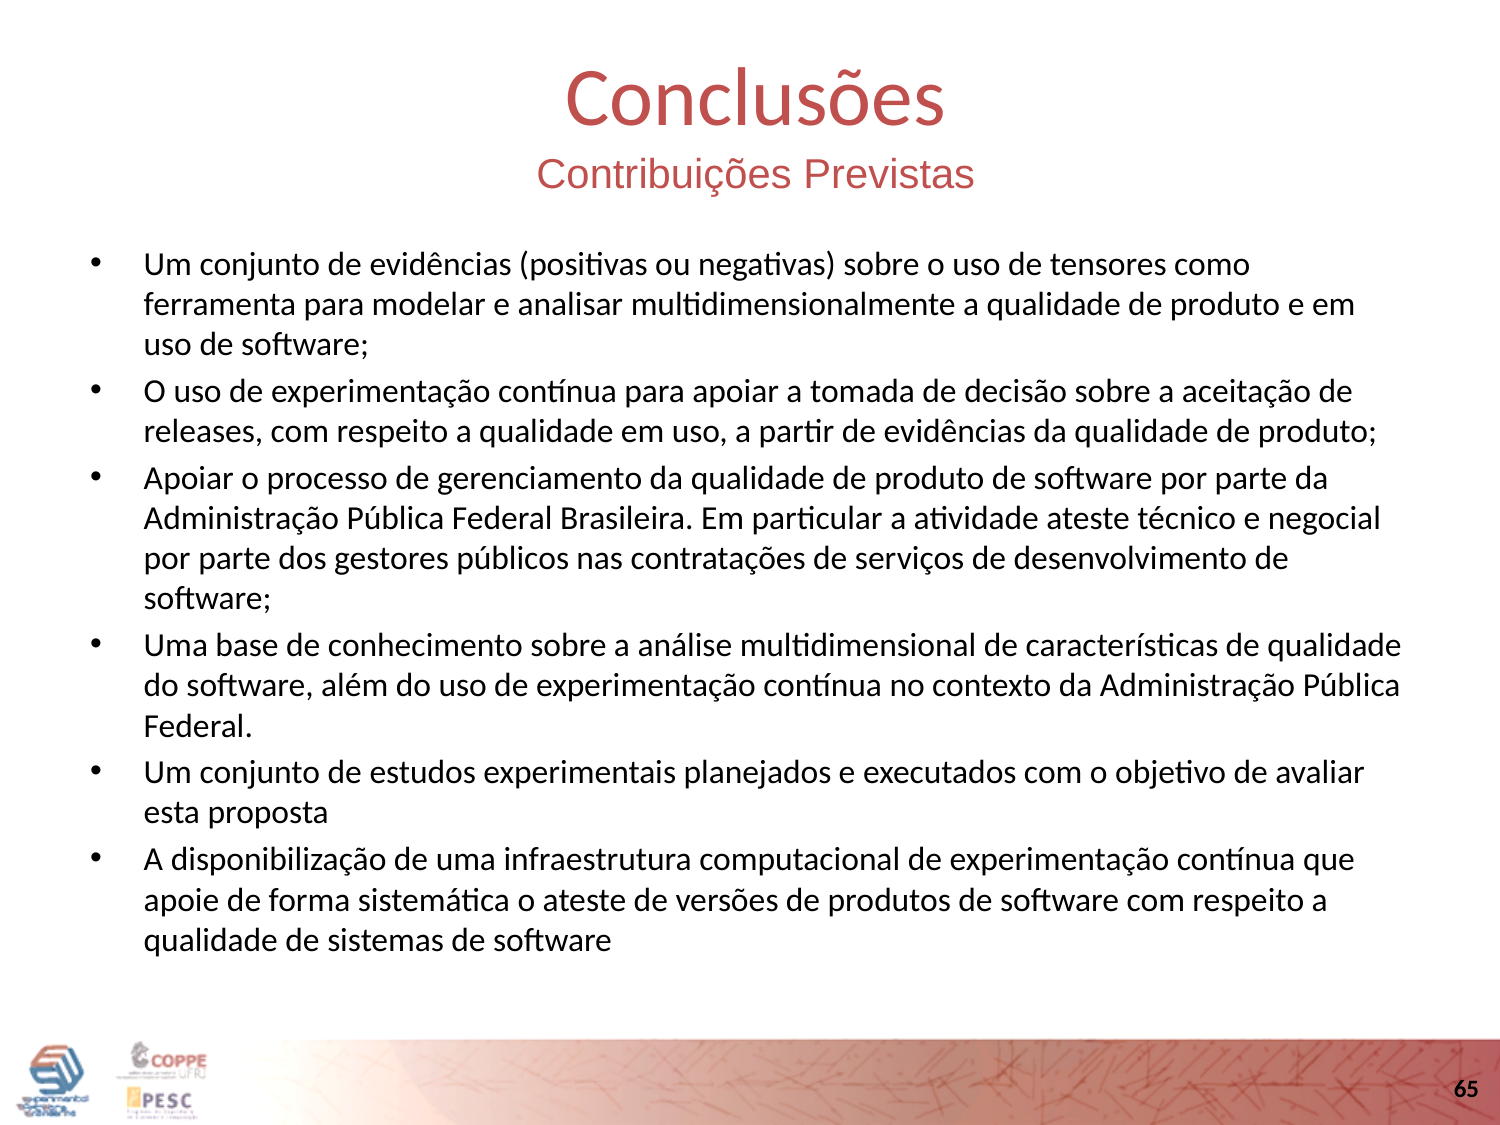

Conclusões

Contribuições Previstas
Um conjunto de evidências (positivas ou negativas) sobre o uso de tensores como ferramenta para modelar e analisar multidimensionalmente a qualidade de produto e em uso de software;
O uso de experimentação contínua para apoiar a tomada de decisão sobre a aceitação de releases, com respeito a qualidade em uso, a partir de evidências da qualidade de produto;
Apoiar o processo de gerenciamento da qualidade de produto de software por parte da Administração Pública Federal Brasileira. Em particular a atividade ateste técnico e negocial por parte dos gestores públicos nas contratações de serviços de desenvolvimento de software;
Uma base de conhecimento sobre a análise multidimensional de características de qualidade do software, além do uso de experimentação contínua no contexto da Administração Pública Federal.
Um conjunto de estudos experimentais planejados e executados com o objetivo de avaliar esta proposta
A disponibilização de uma infraestrutura computacional de experimentação contínua que apoie de forma sistemática o ateste de versões de produtos de software com respeito a qualidade de sistemas de software